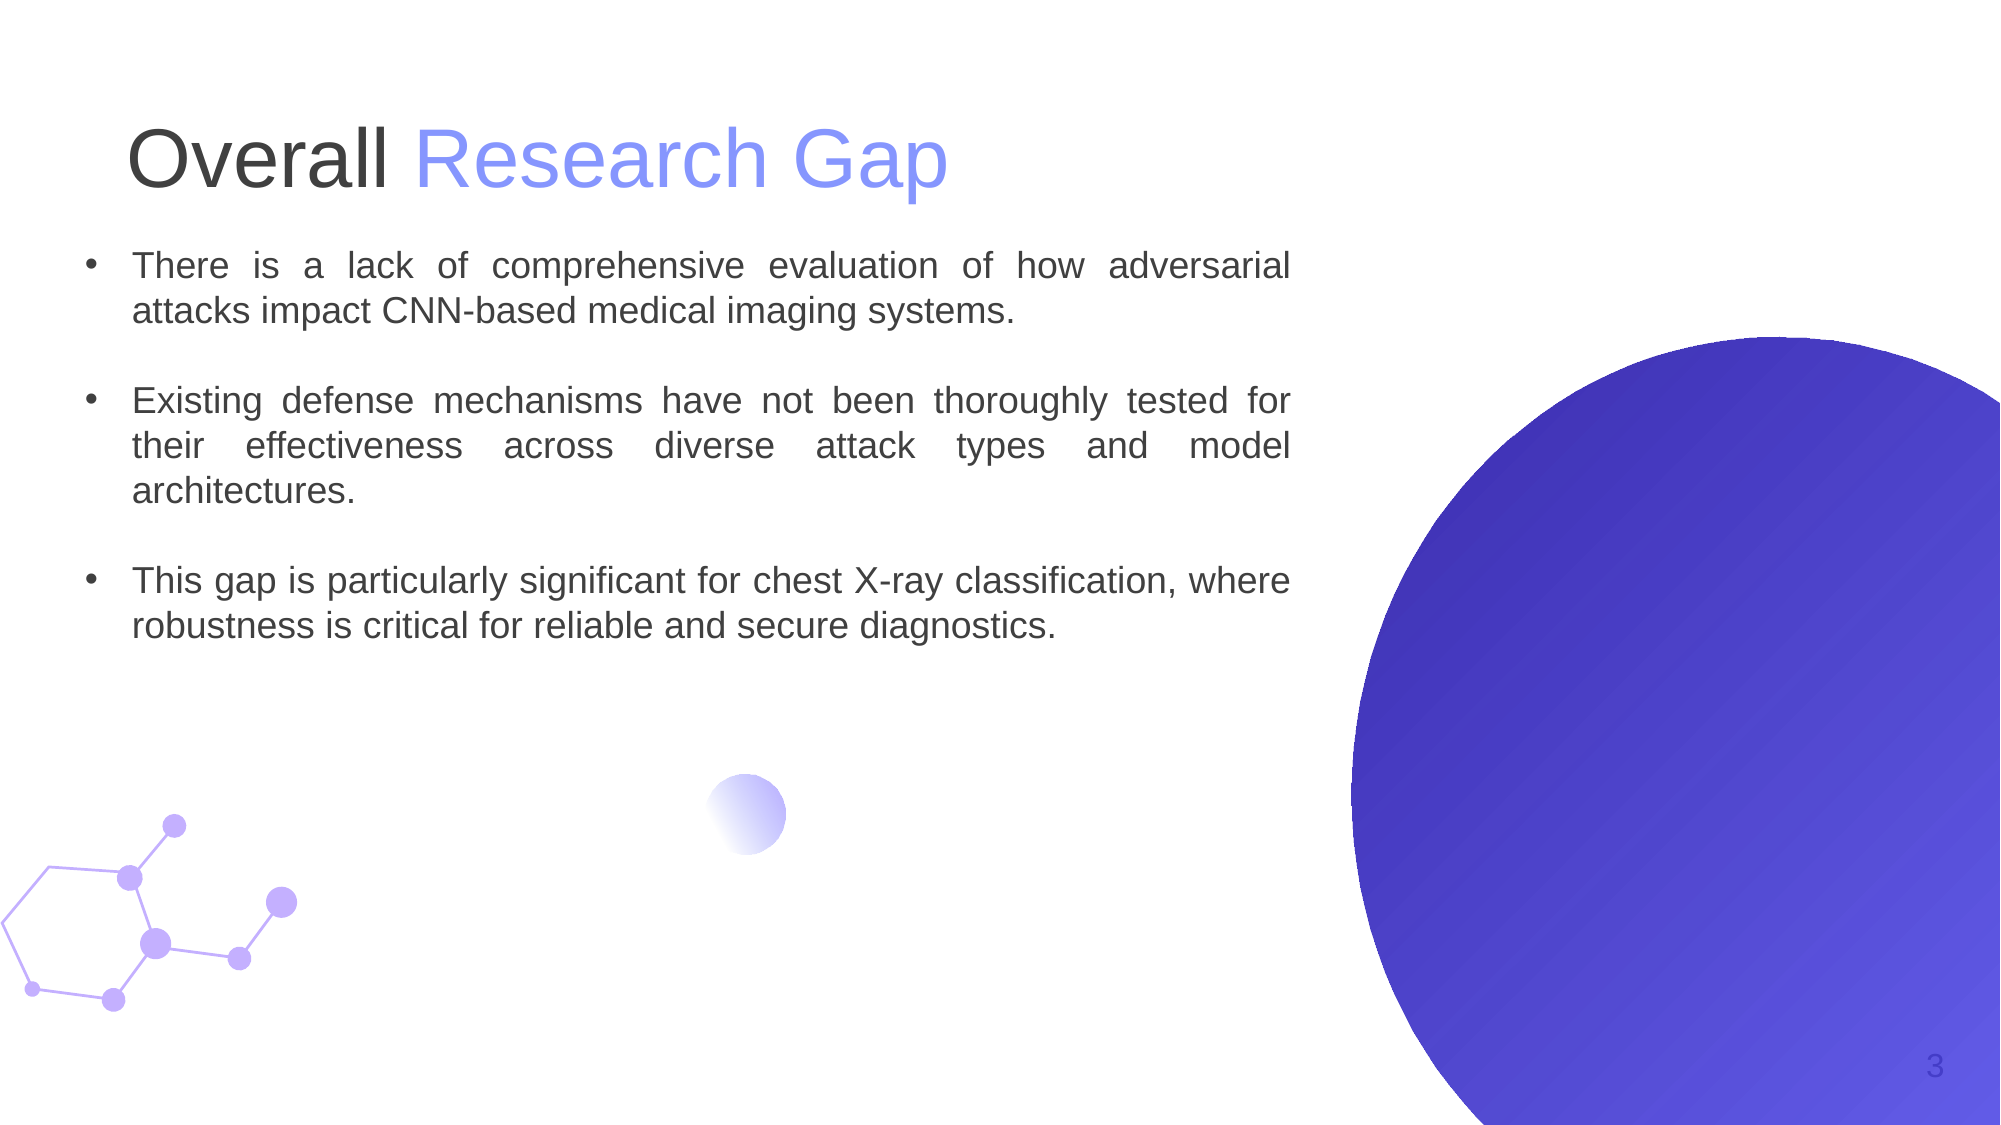

Overall Research Gap
There is a lack of comprehensive evaluation of how adversarial attacks impact CNN-based medical imaging systems.

Existing defense mechanisms have not been thoroughly tested for their effectiveness across diverse attack types and model architectures.

This gap is particularly significant for chest X-ray classification, where robustness is critical for reliable and secure diagnostics.